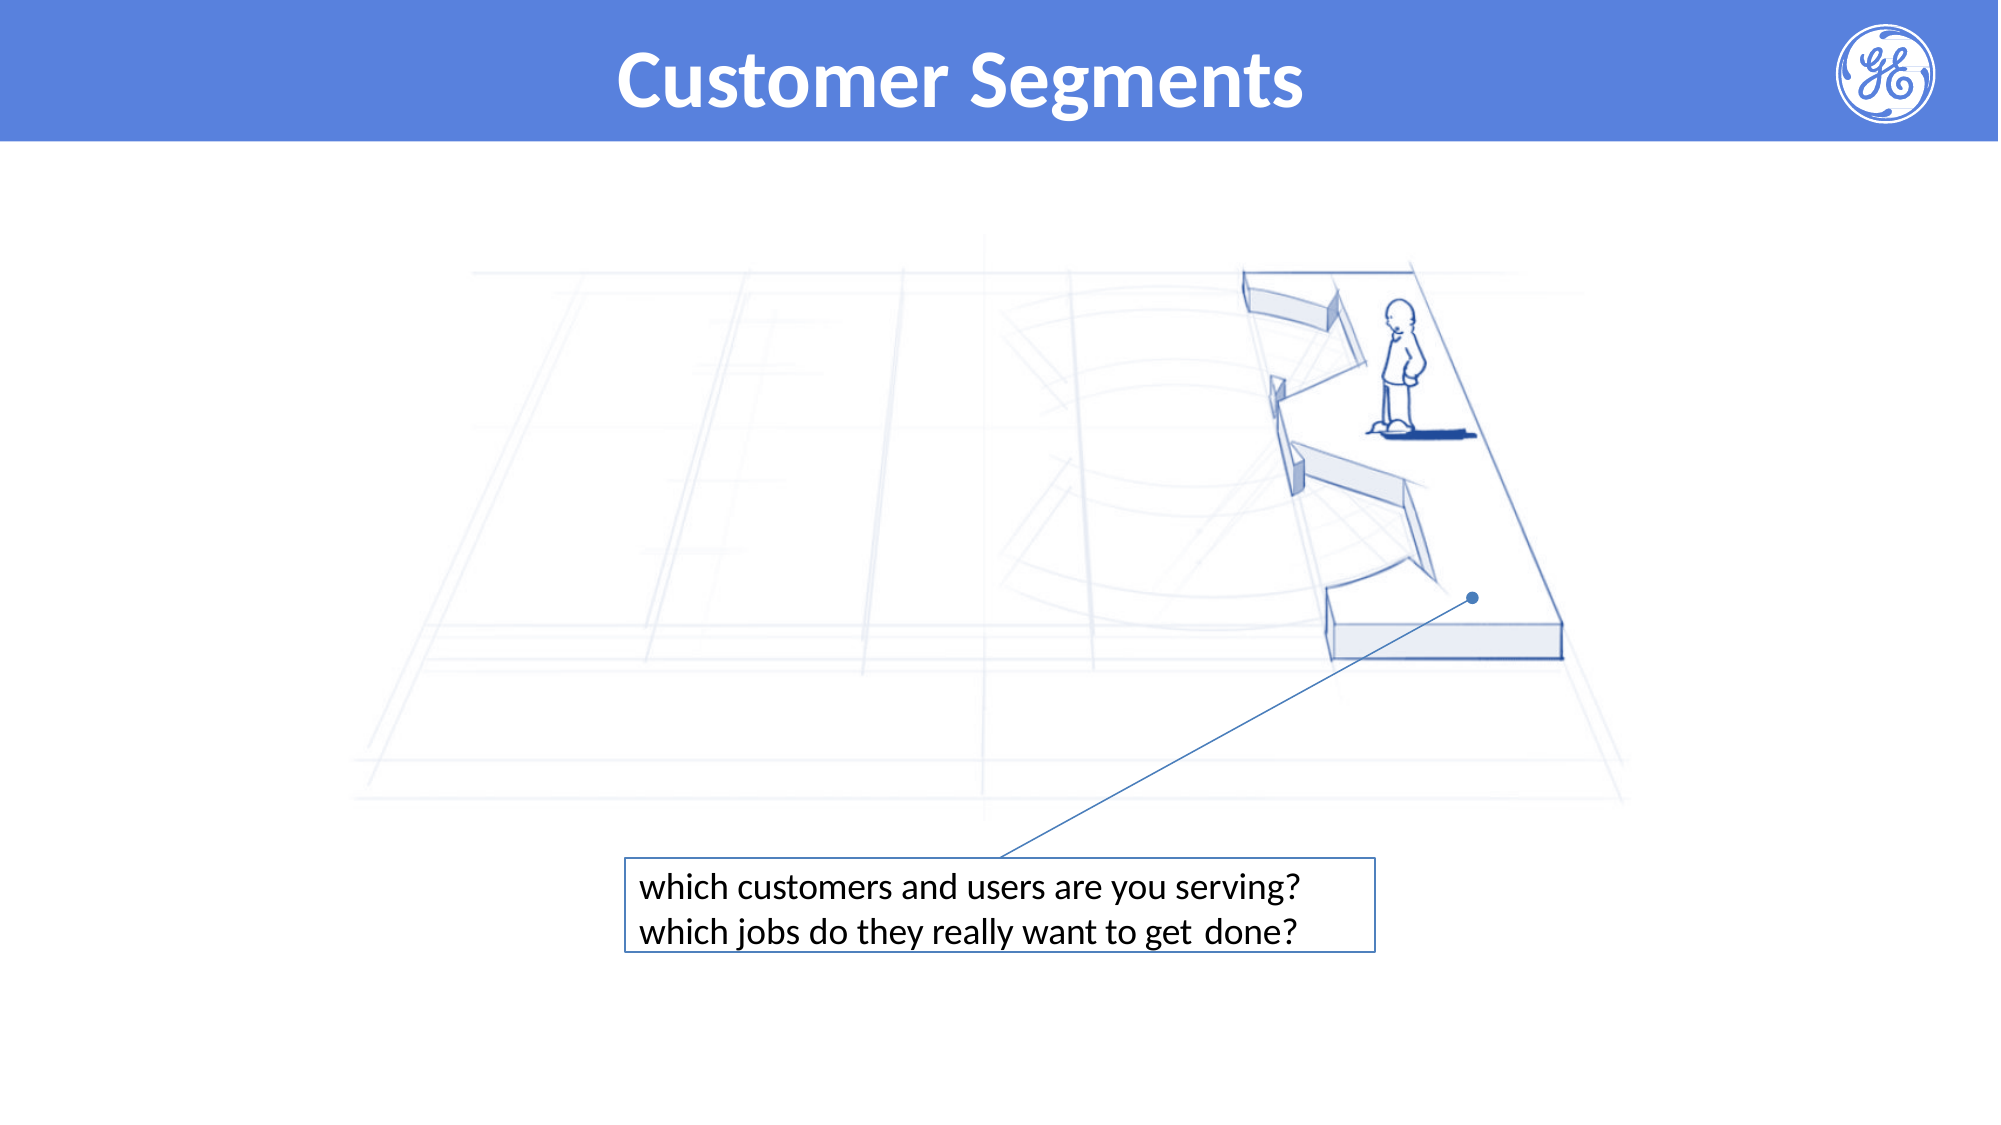

Customer Segments

which customers and users are you serving?  which jobs do they really want to get done?